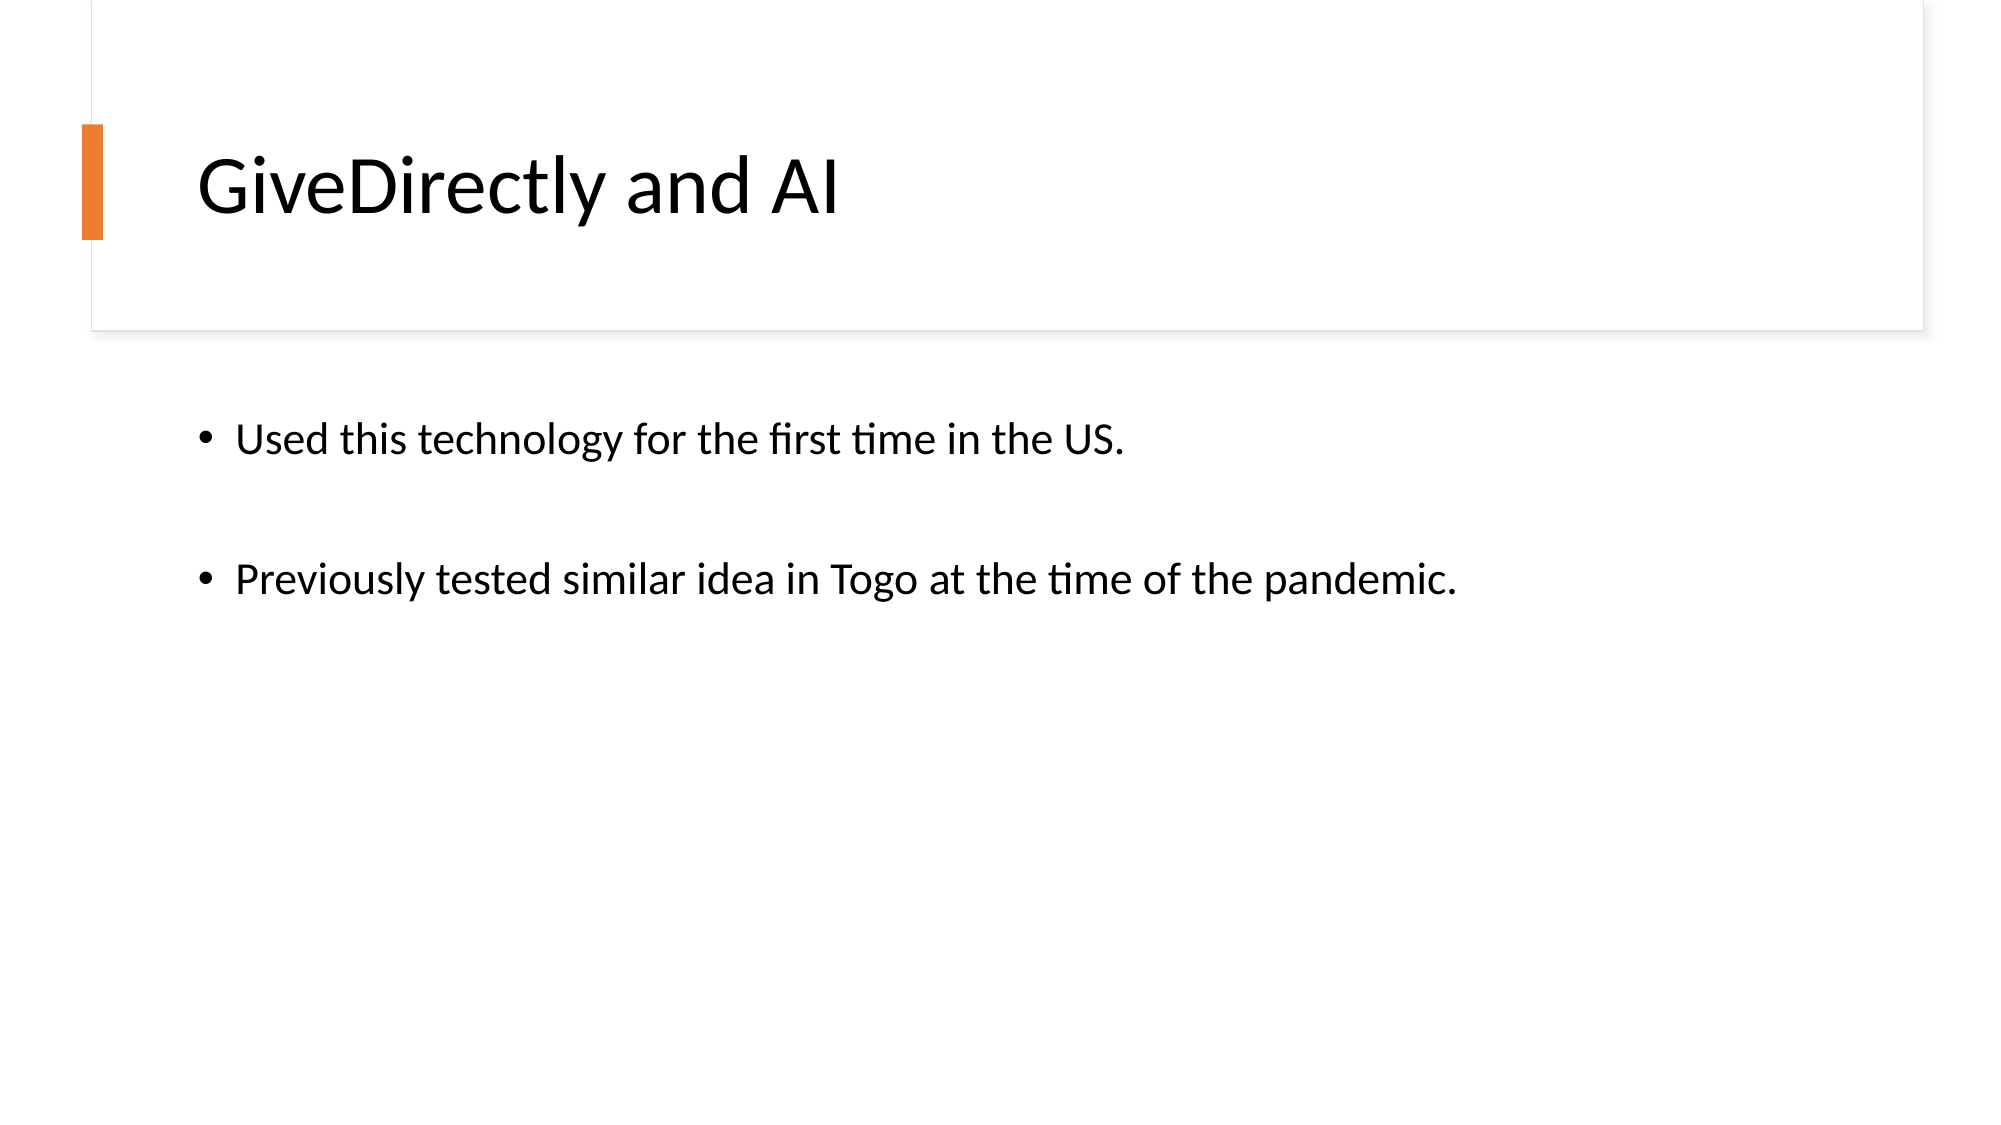

# GiveDirectly and AI

Used this technology for the first time in the US.

Previously tested similar idea in Togo at the time of the pandemic.